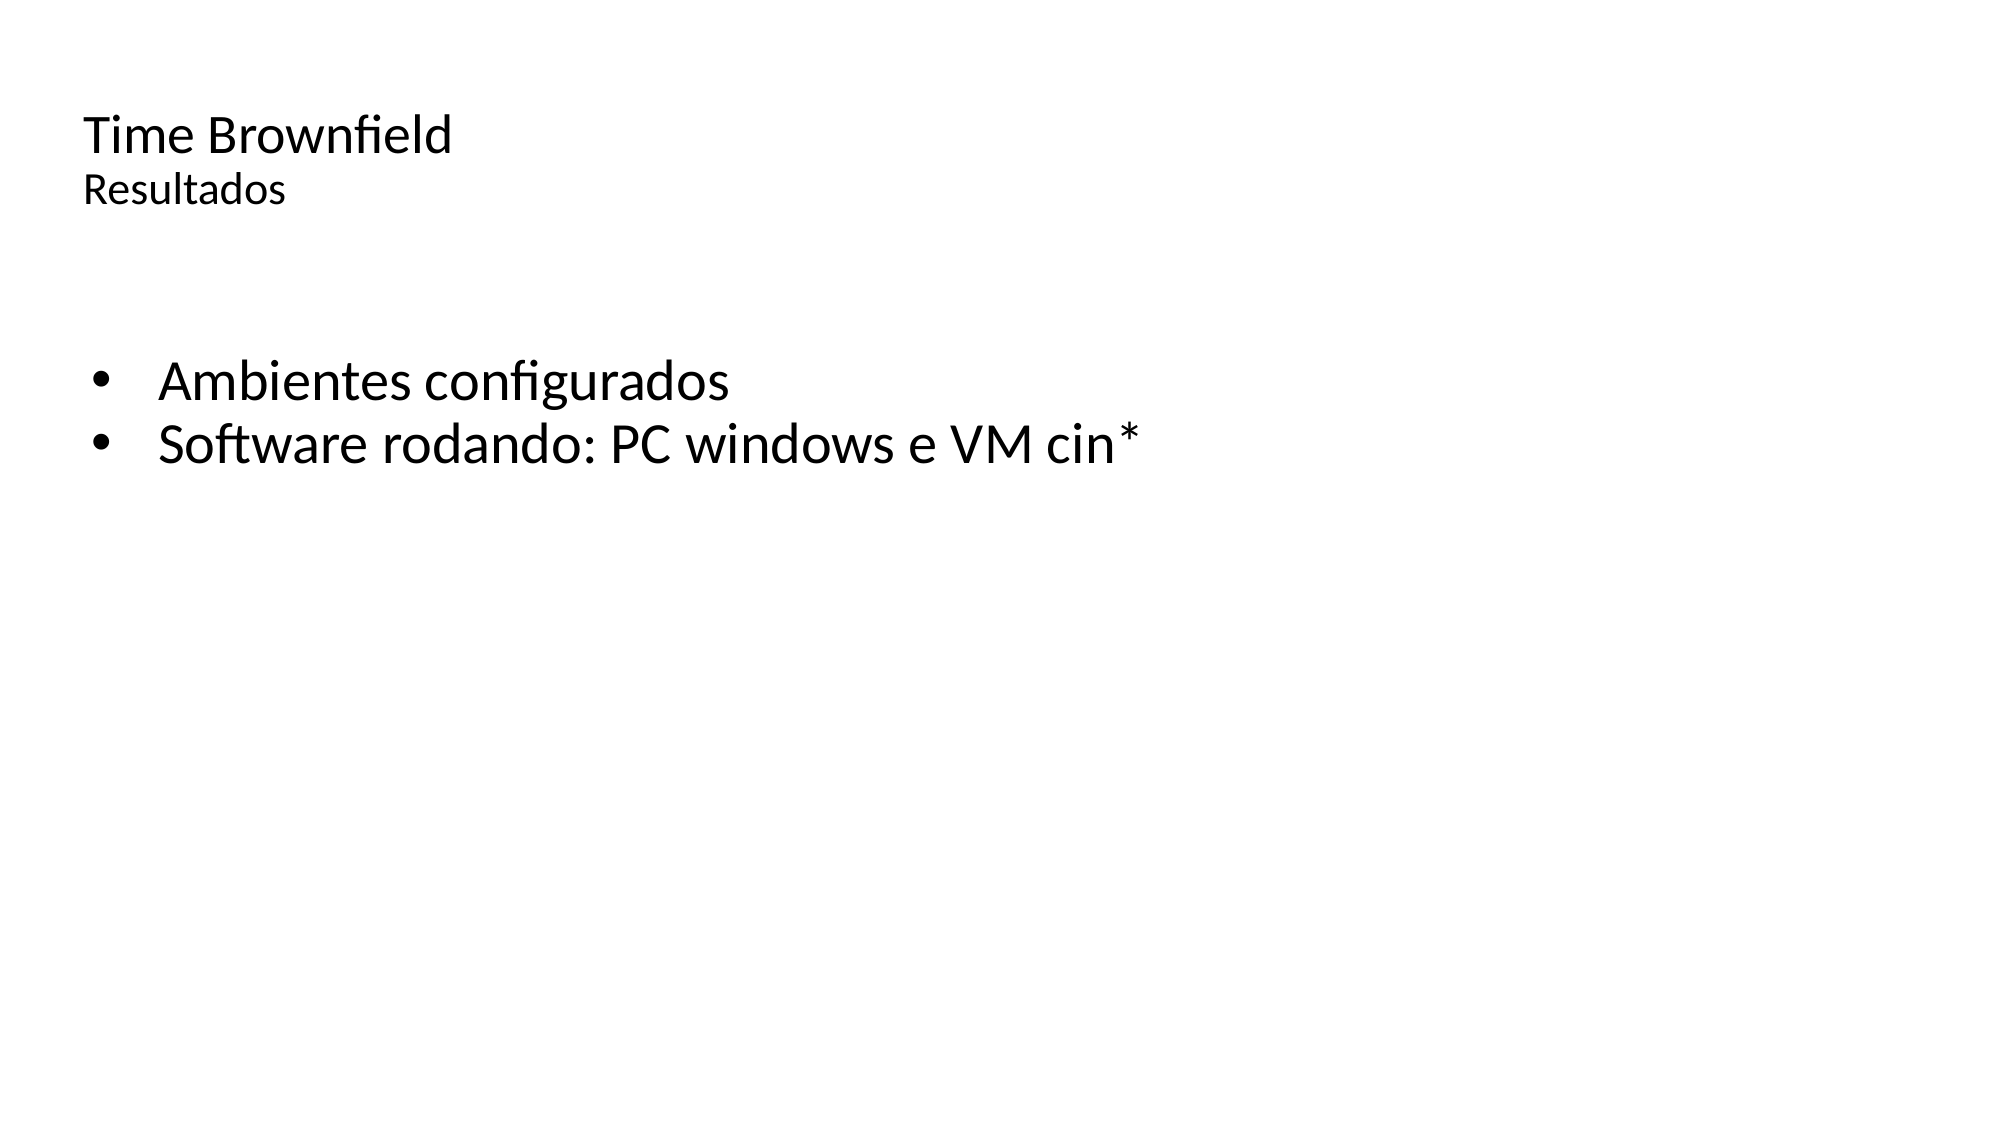

# Time Brownfield Resultados

Ambientes configurados
Software rodando: PC windows e VM cin*